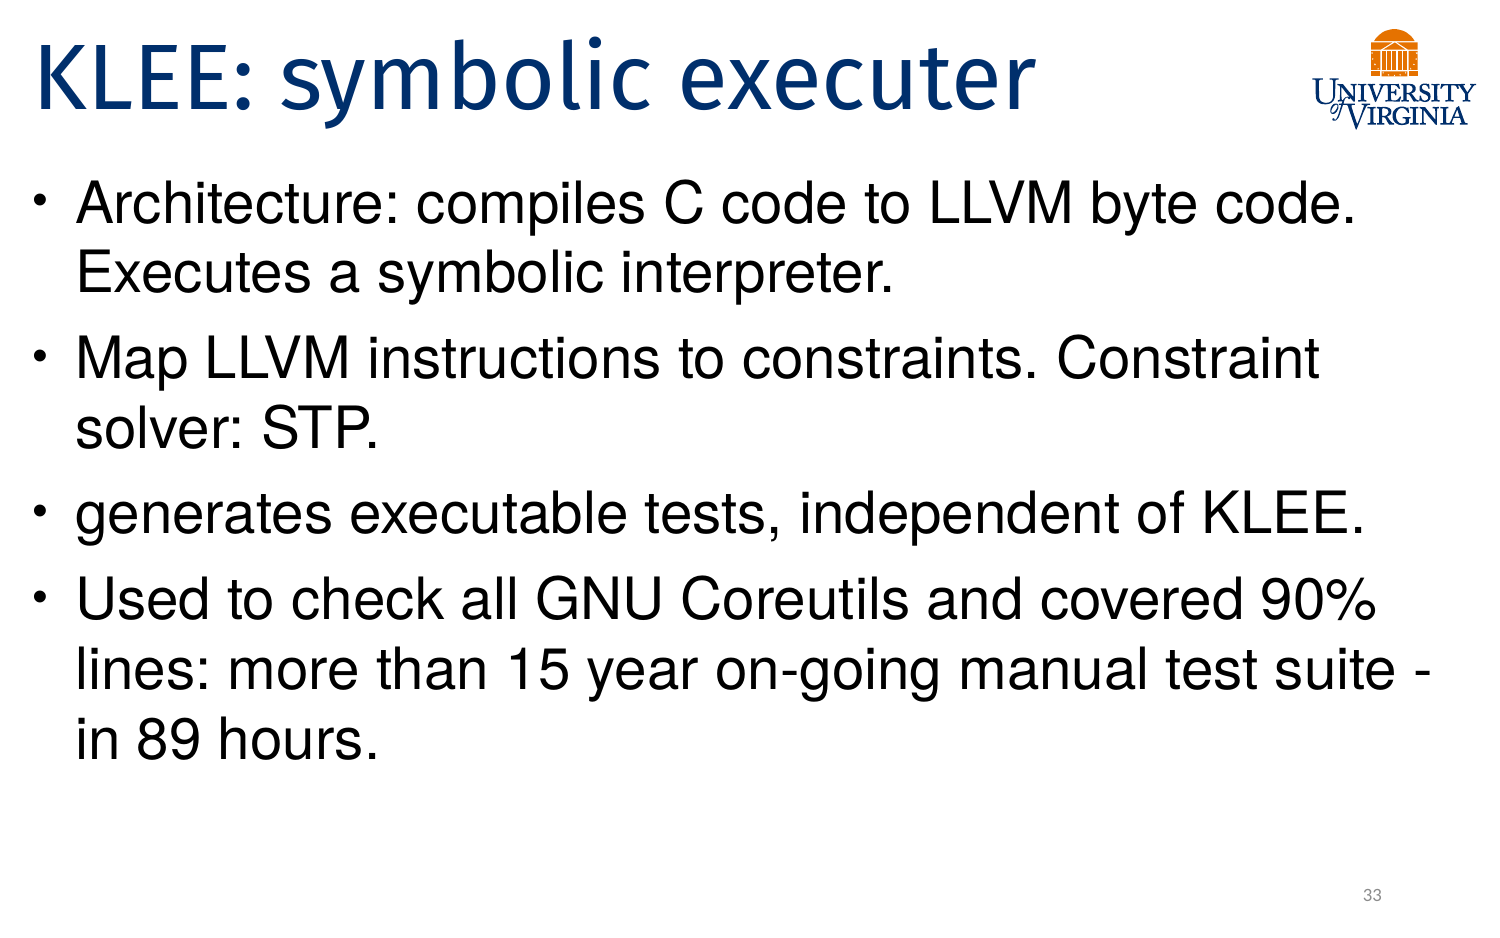

# KLEE: symbolic executer
Architecture: compiles C code to LLVM byte code. Executes a symbolic interpreter.
Map LLVM instructions to constraints. Constraint solver: STP.
generates executable tests, independent of KLEE.
Used to check all GNU Coreutils and covered 90% lines: more than 15 year on-going manual test suite - in 89 hours.
33